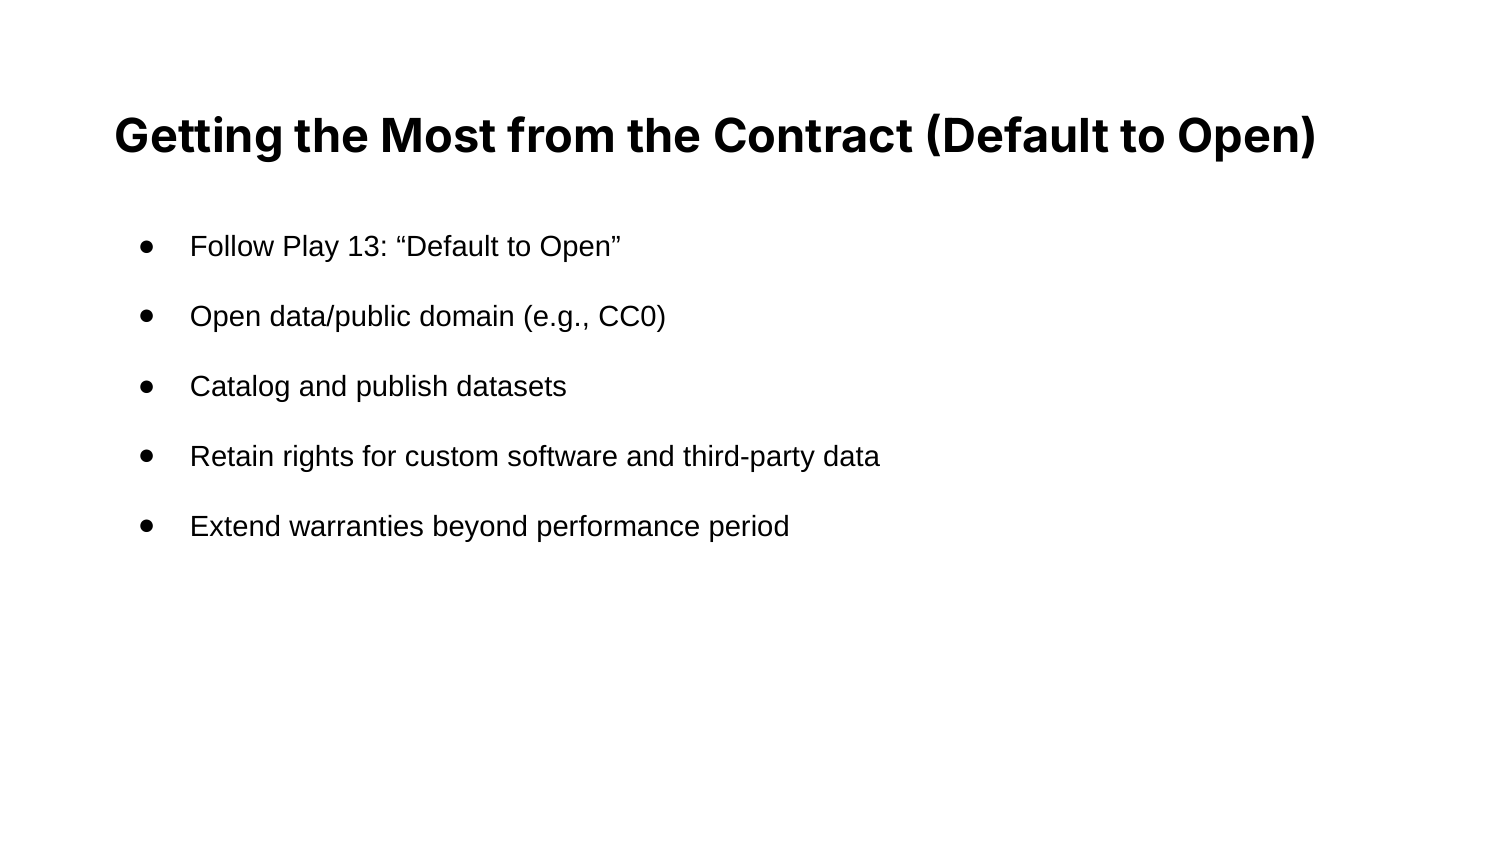

Getting the Most from the Contract (Default to Open)
Follow Play 13: “Default to Open”
Open data/public domain (e.g., CC0)
Catalog and publish datasets
Retain rights for custom software and third-party data
Extend warranties beyond performance period